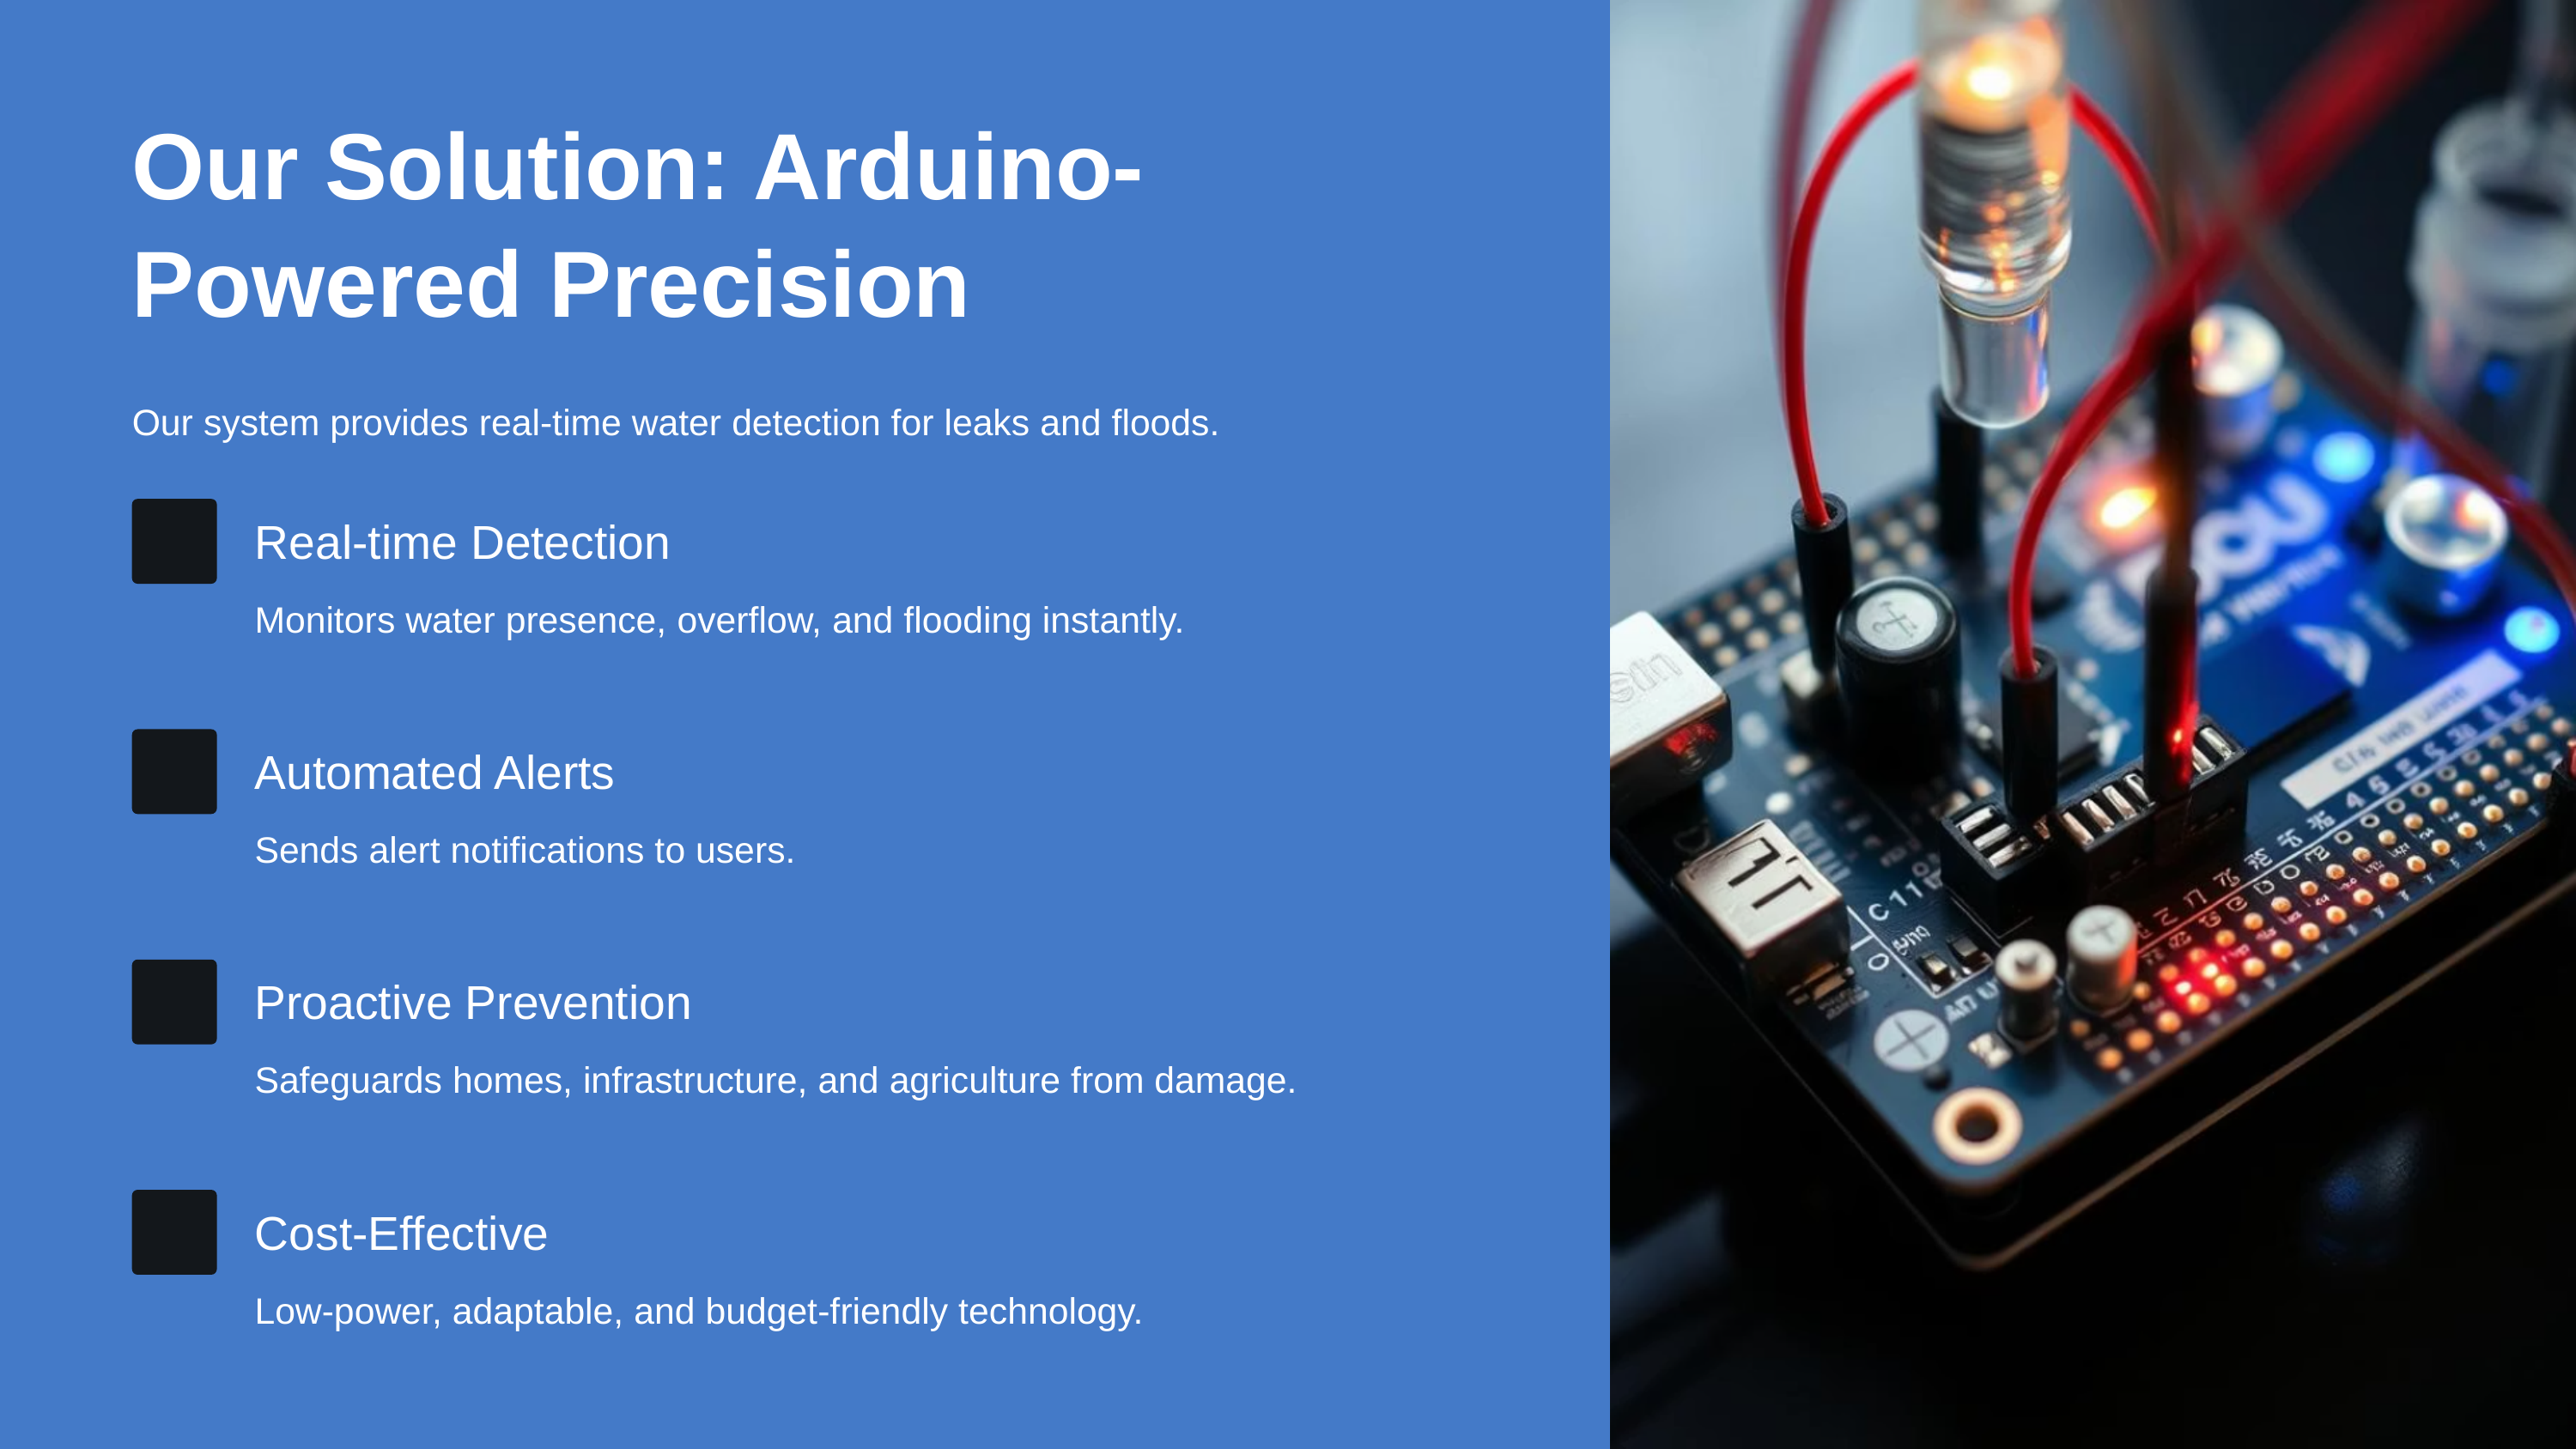

Our Solution: Arduino-Powered Precision
Our system provides real-time water detection for leaks and floods.

Real-time Detection
Monitors water presence, overflow, and flooding instantly.

Automated Alerts
Sends alert notifications to users.

Proactive Prevention
Safeguards homes, infrastructure, and agriculture from damage.

Cost-Effective
Low-power, adaptable, and budget-friendly technology.